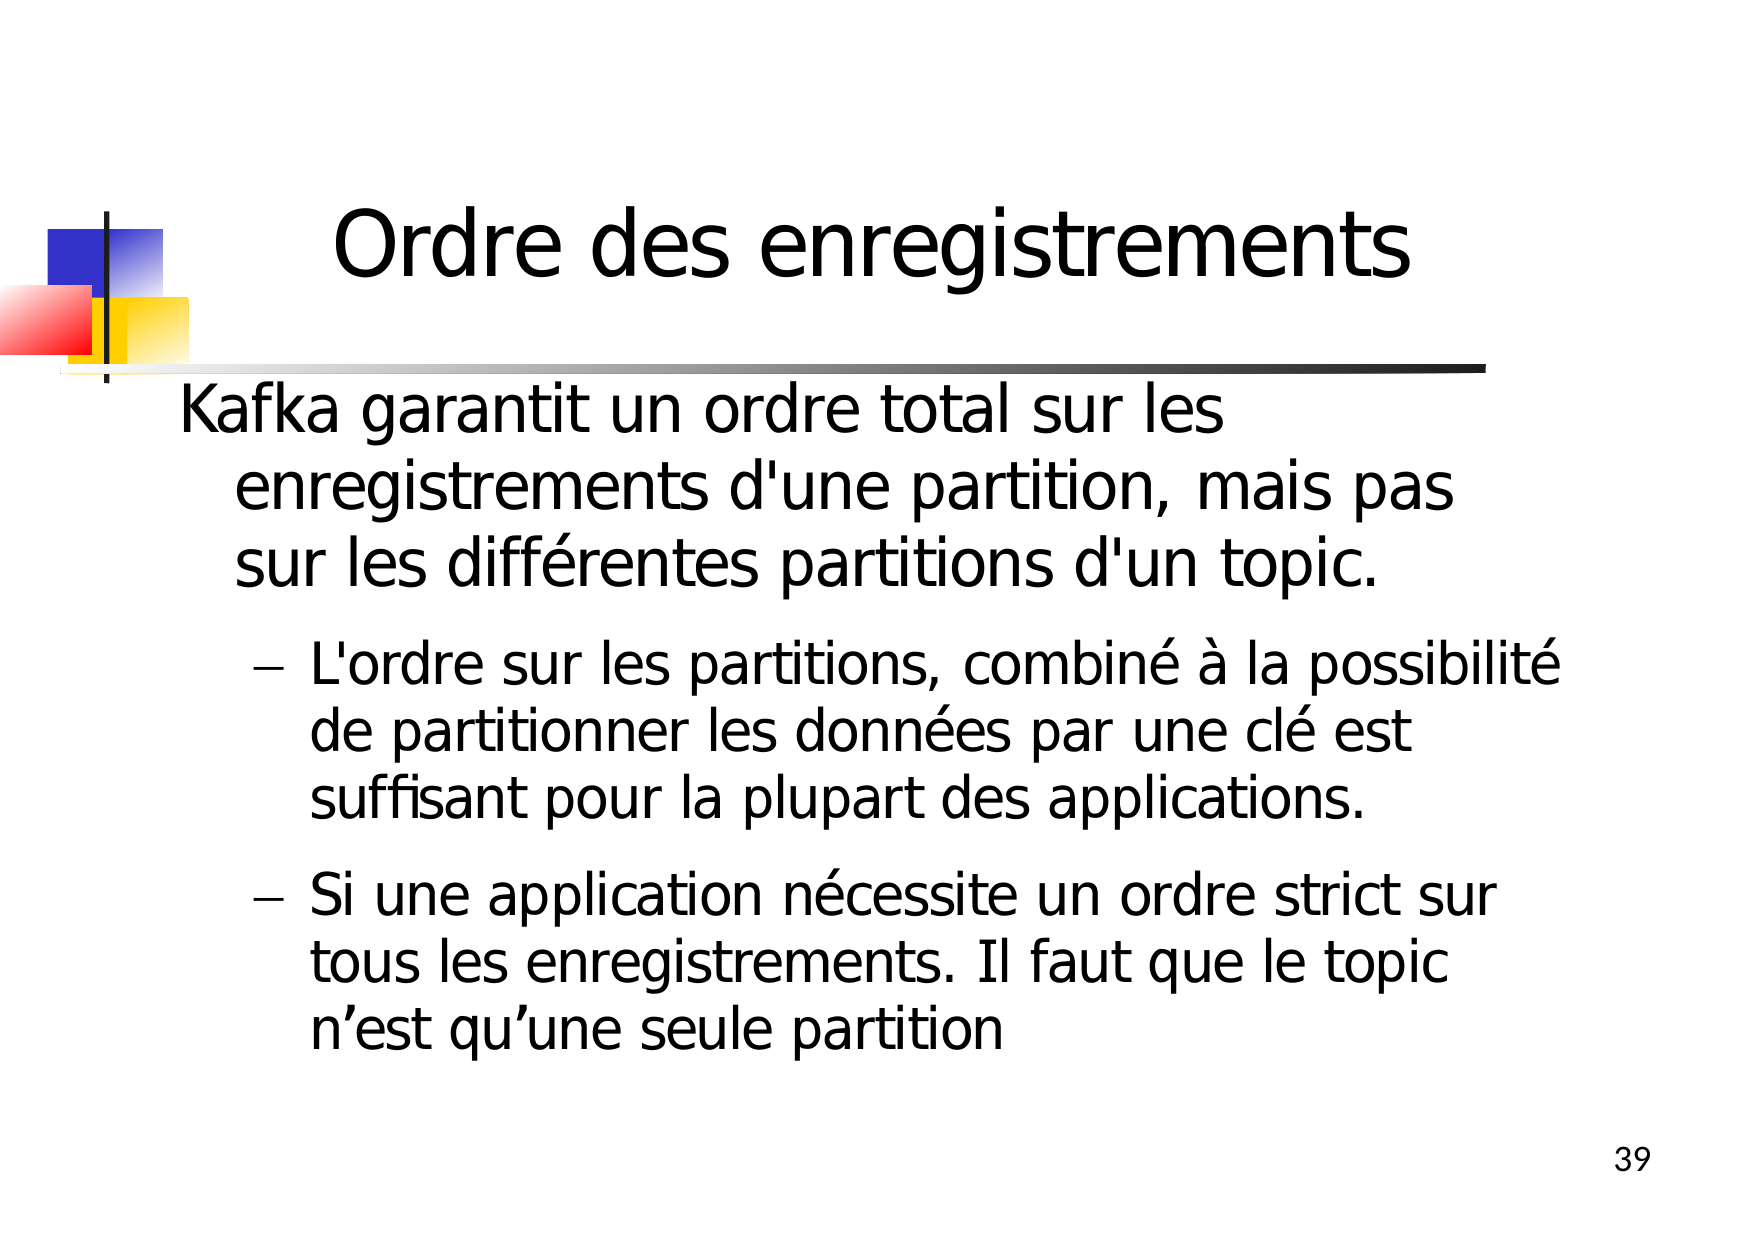

Ordre des enregistrements
Kafka garantit un ordre total sur les enregistrements d'une partition, mais pas sur les différentes partitions d'un topic.
L'ordre sur les partitions, combiné à la possibilité de partitionner les données par une clé est suffisant pour la plupart des applications.
Si une application nécessite un ordre strict sur tous les enregistrements. Il faut que le topic n’est qu’une seule partition